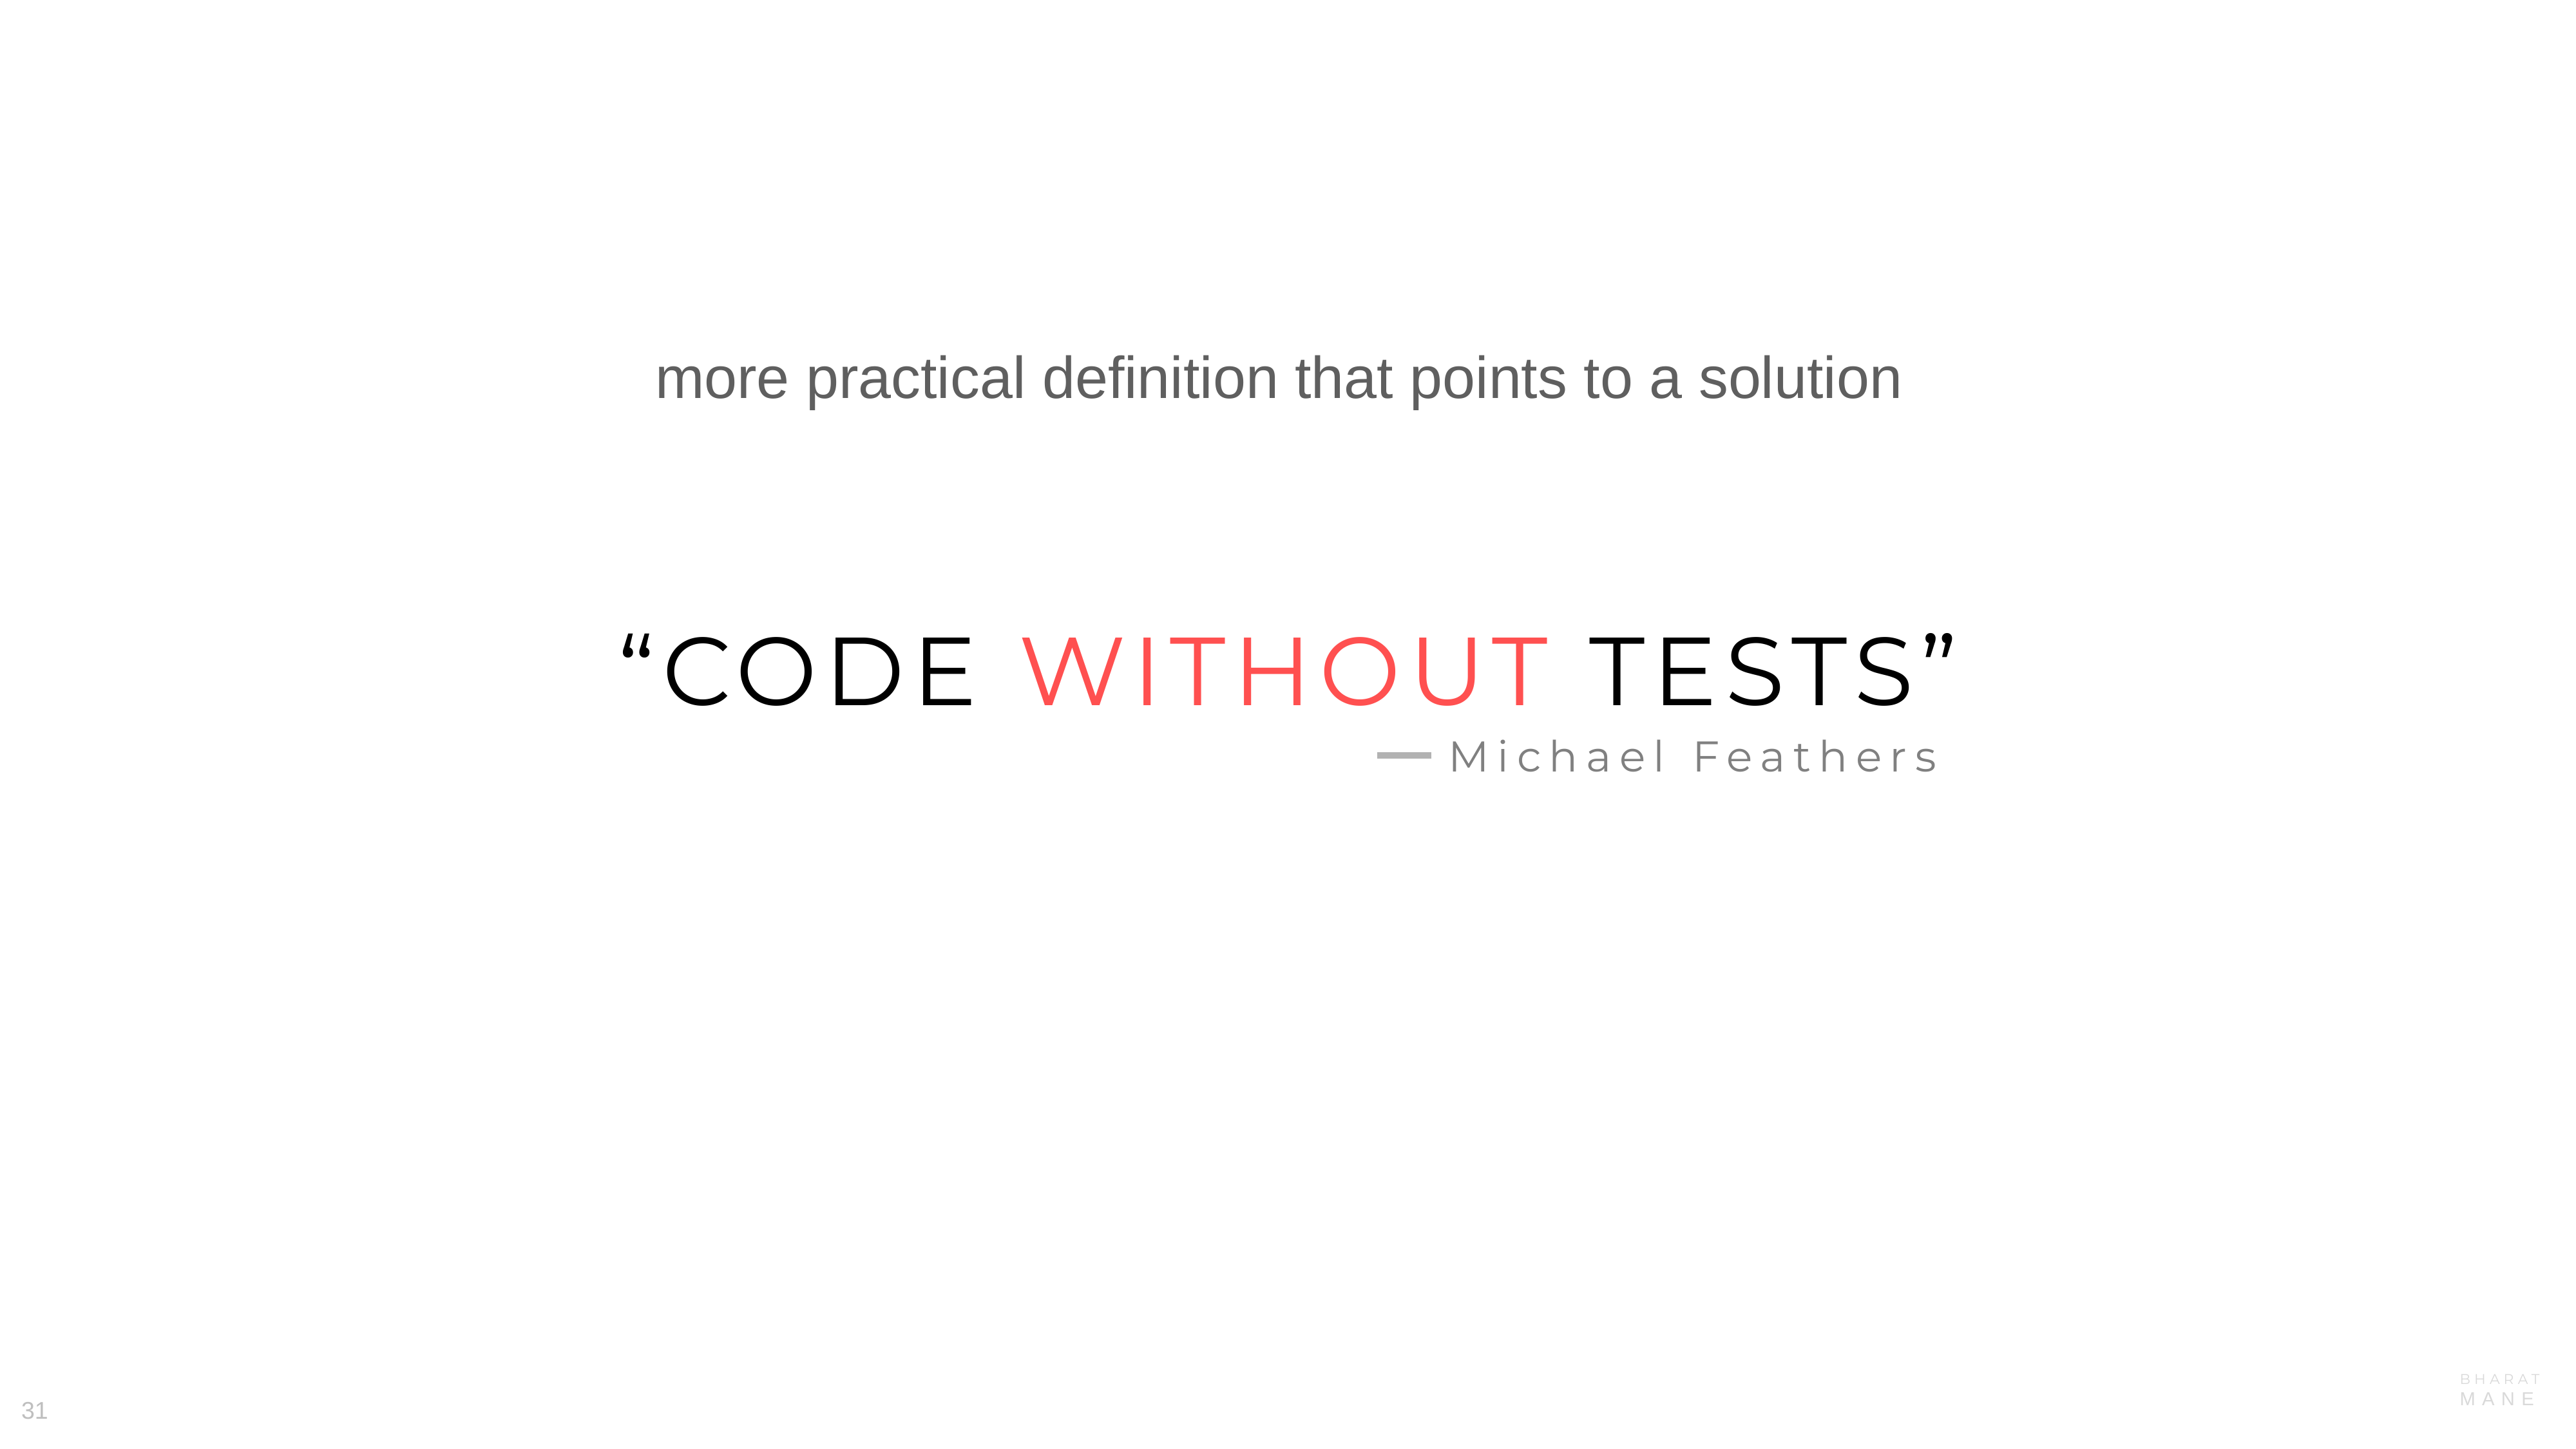

more practical definition that points to a solution
“Code without tests”
Michael Feathers